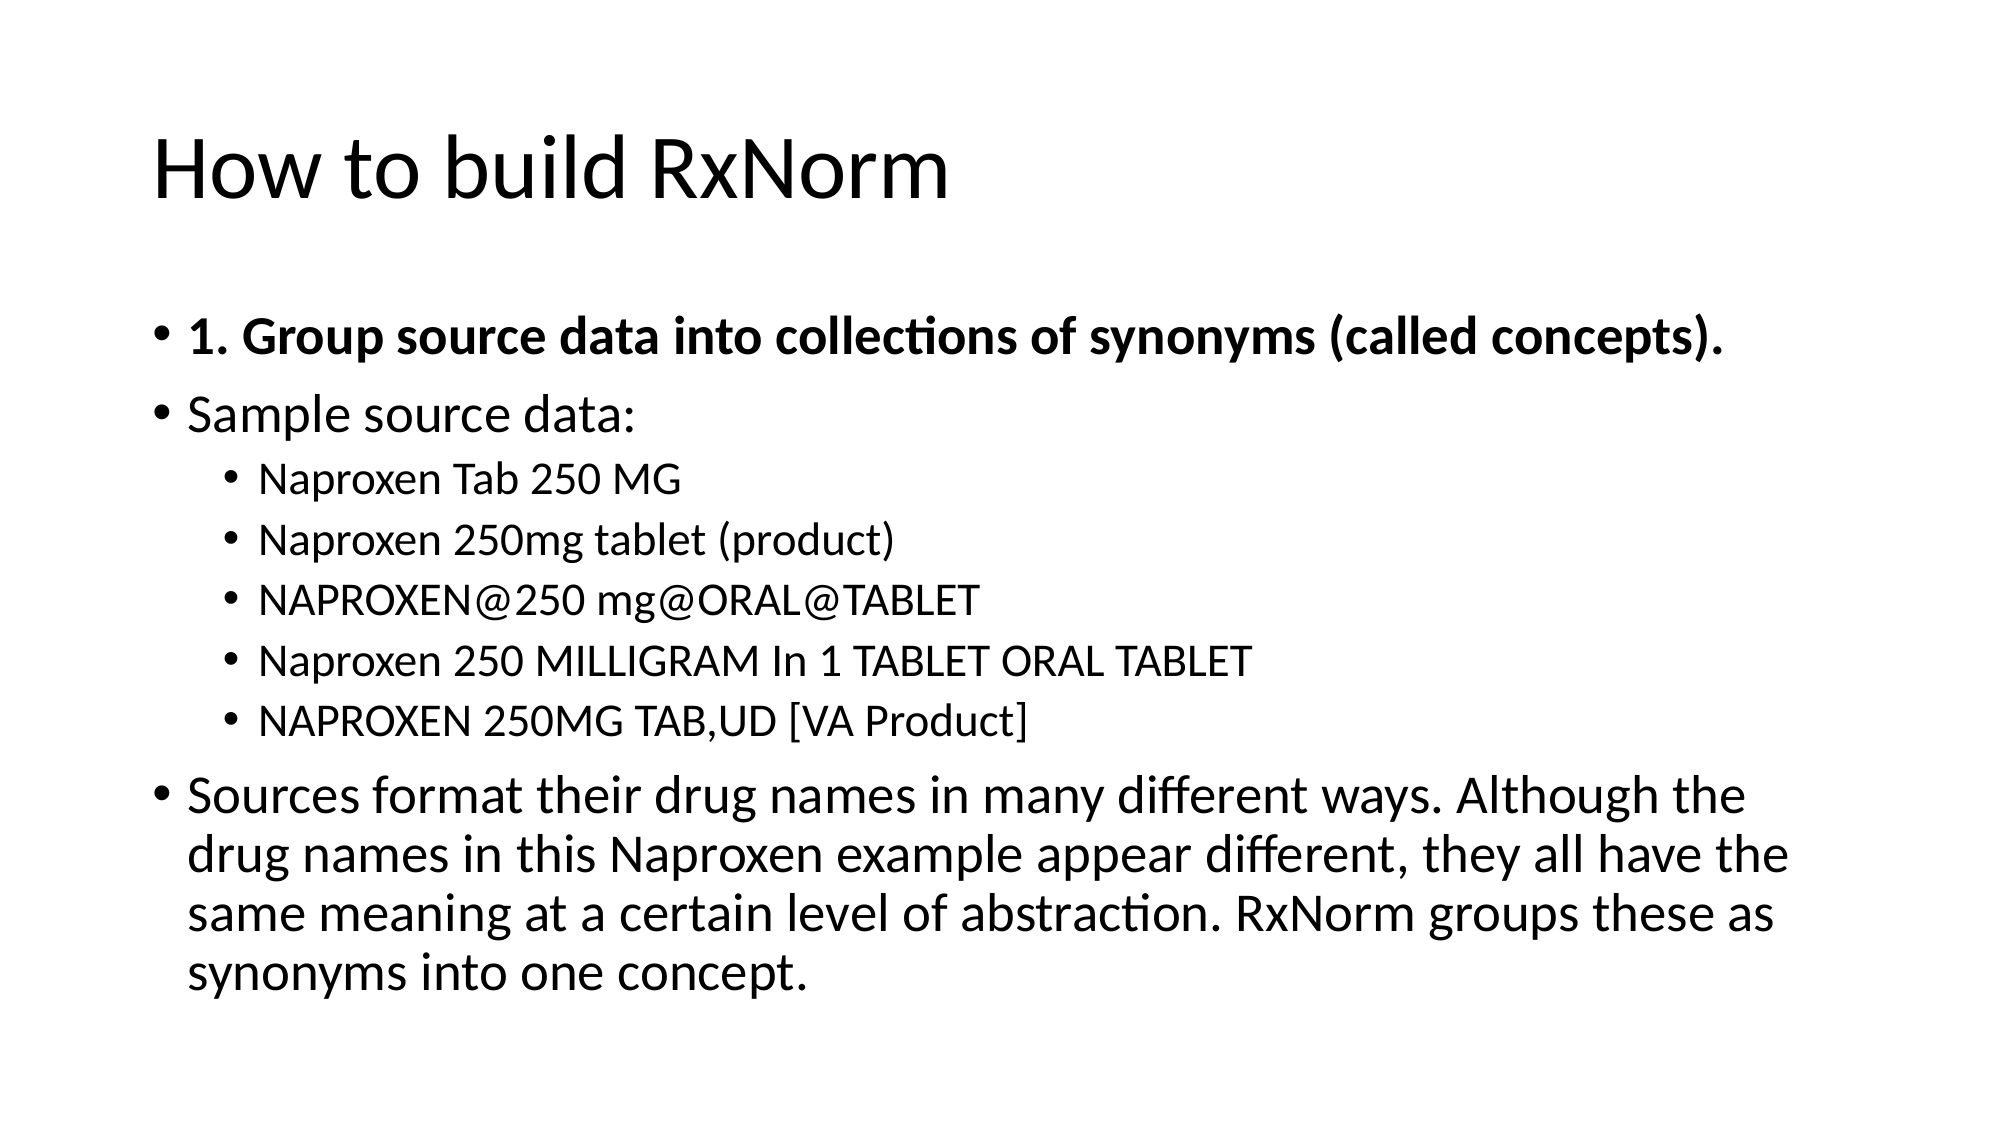

# How to build RxNorm
1. Group source data into collections of synonyms (called concepts).
Sample source data:
Naproxen Tab 250 MG
Naproxen 250mg tablet (product)
NAPROXEN@250 mg@ORAL@TABLET
Naproxen 250 MILLIGRAM In 1 TABLET ORAL TABLET
NAPROXEN 250MG TAB,UD [VA Product]
Sources format their drug names in many different ways. Although the drug names in this Naproxen example appear different, they all have the same meaning at a certain level of abstraction. RxNorm groups these as synonyms into one concept.